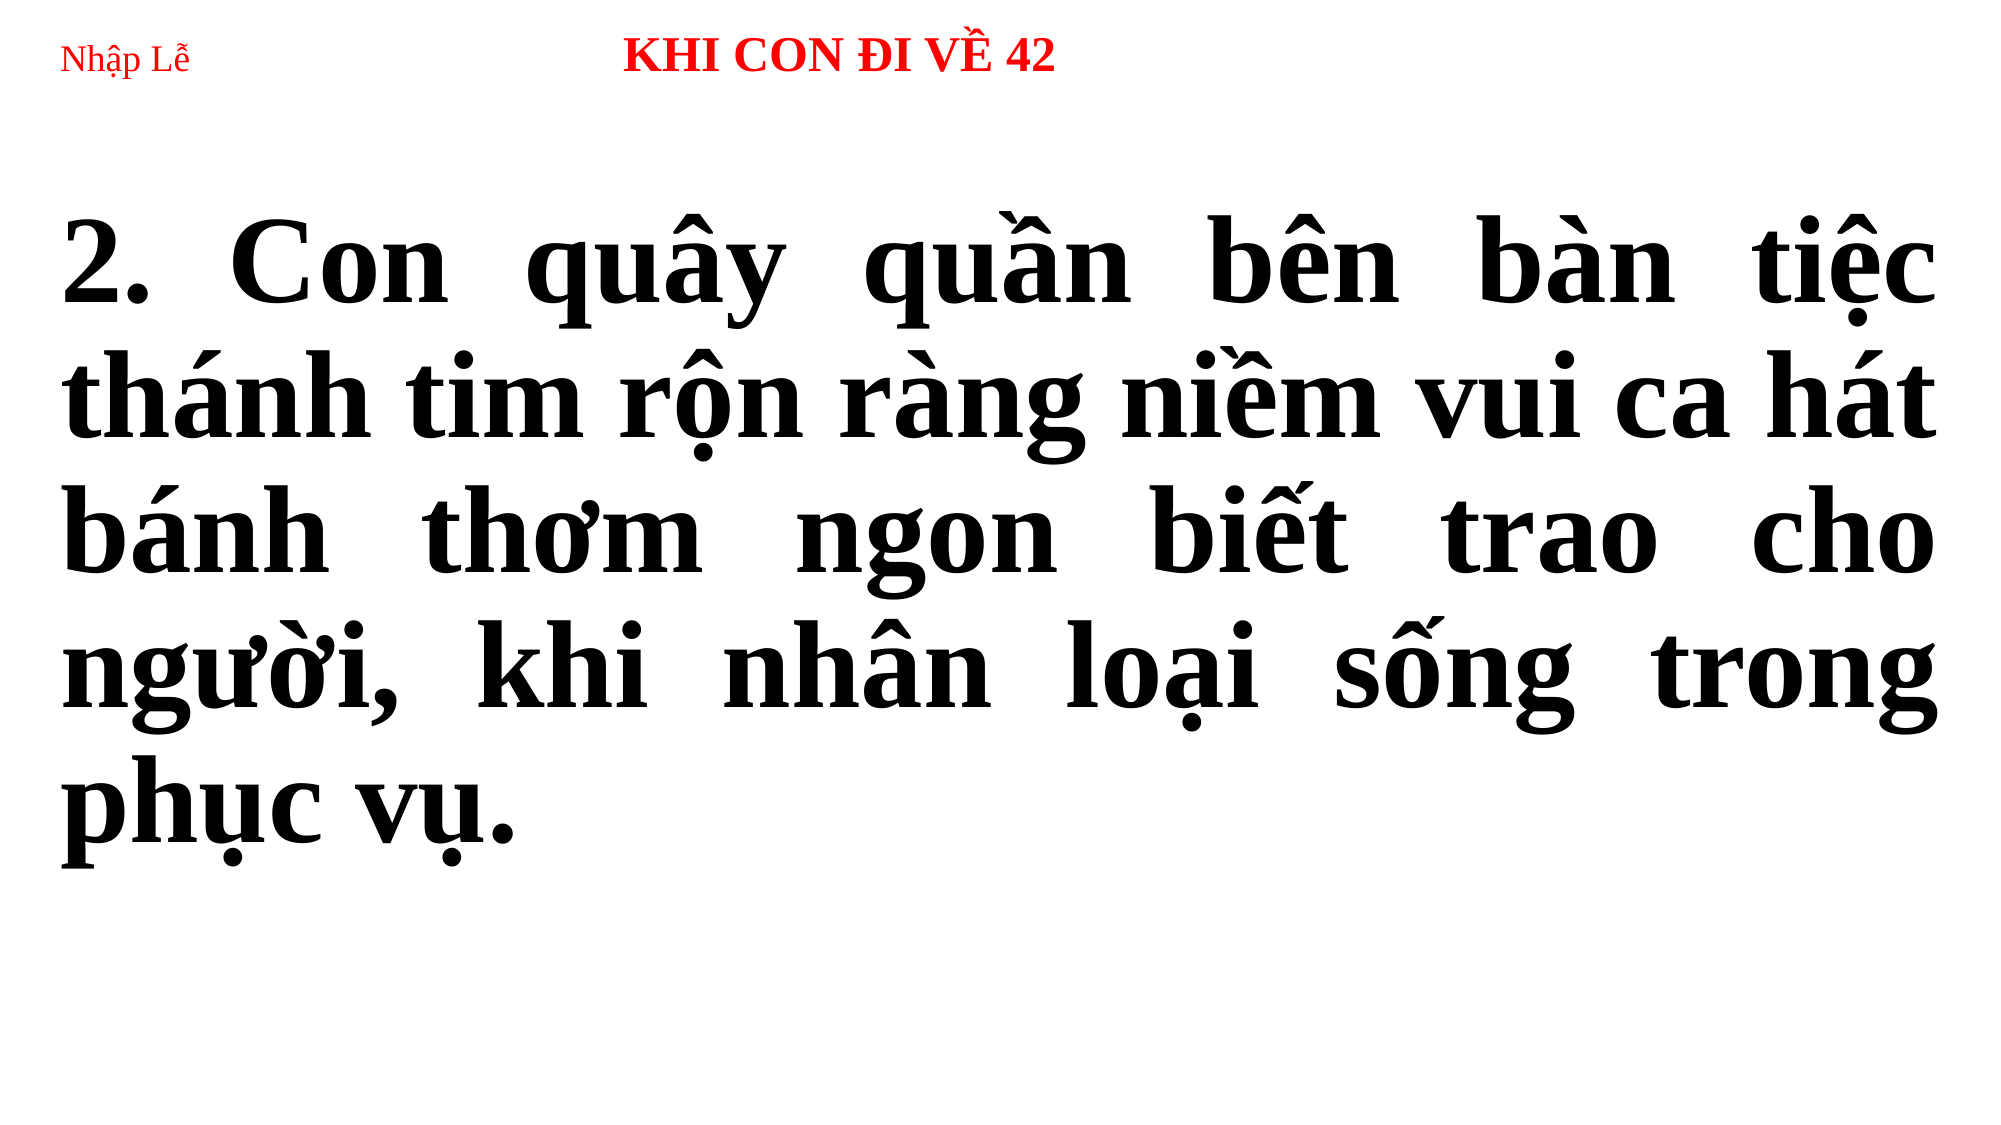

# Nhập Lễ                                 	            KHI CON ĐI VỀ 42
2. Con quây quần bên bàn tiệc thánh tim rộn ràng niềm vui ca hát bánh thơm ngon biết trao cho người, khi nhân loại sống trong phục vụ.